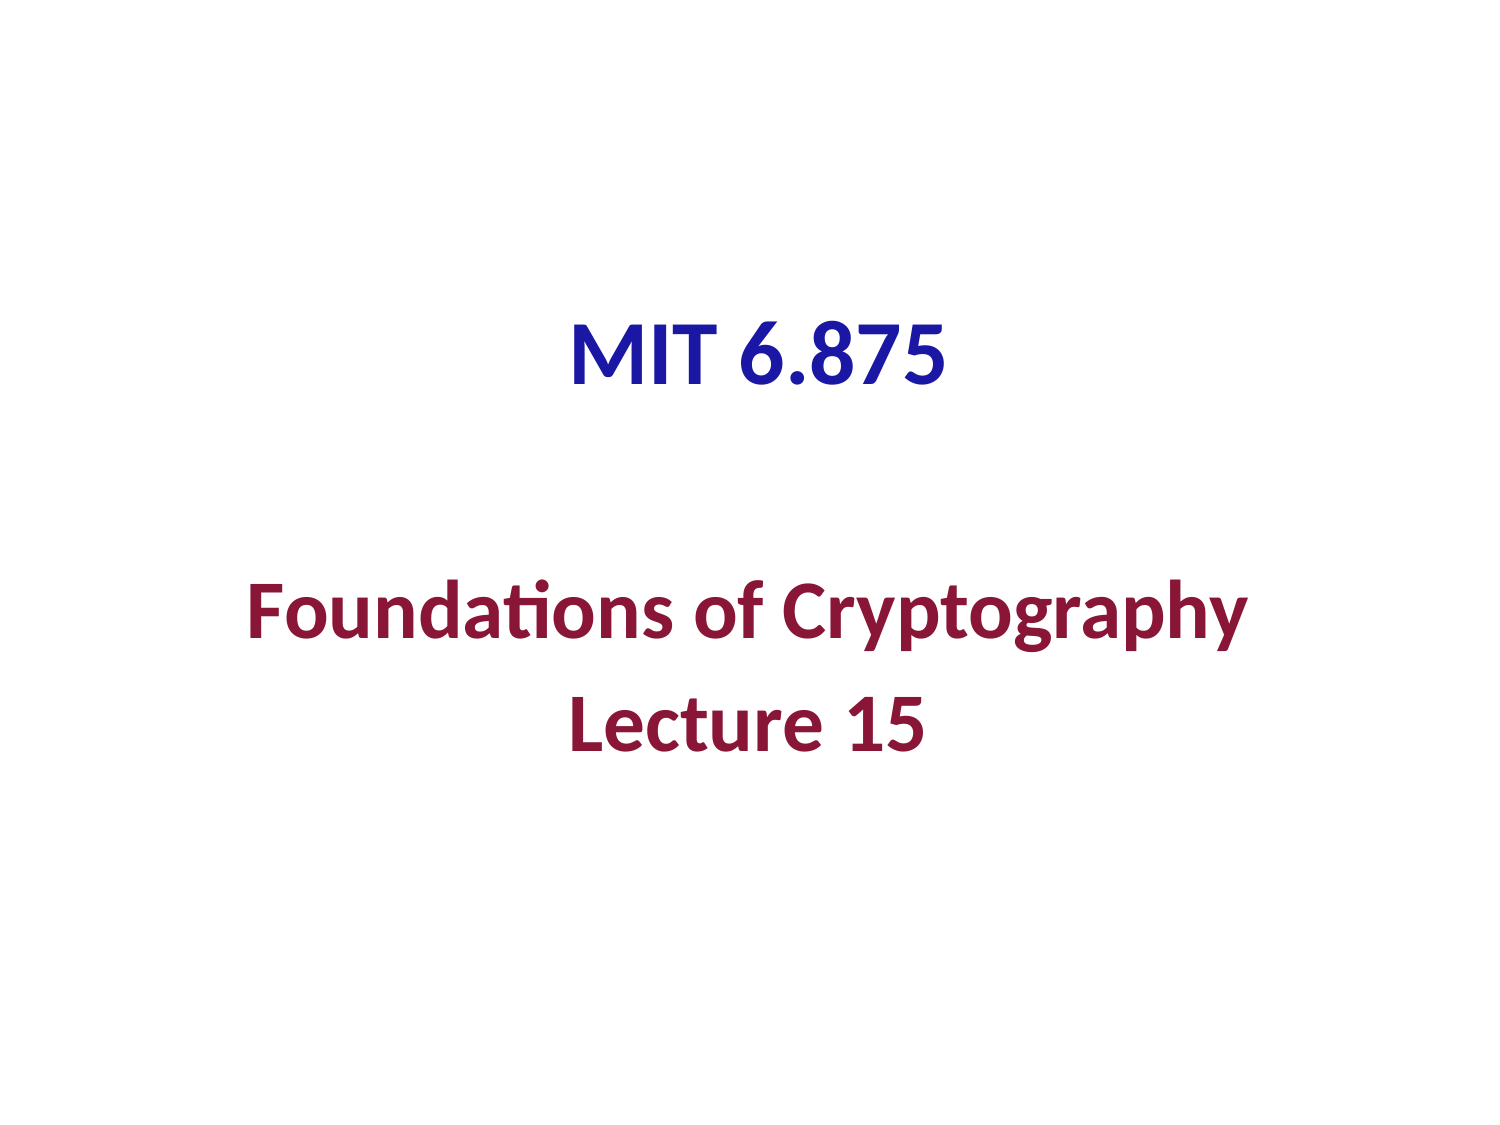

MIT 6.875
Foundations of Cryptography
Lecture 15